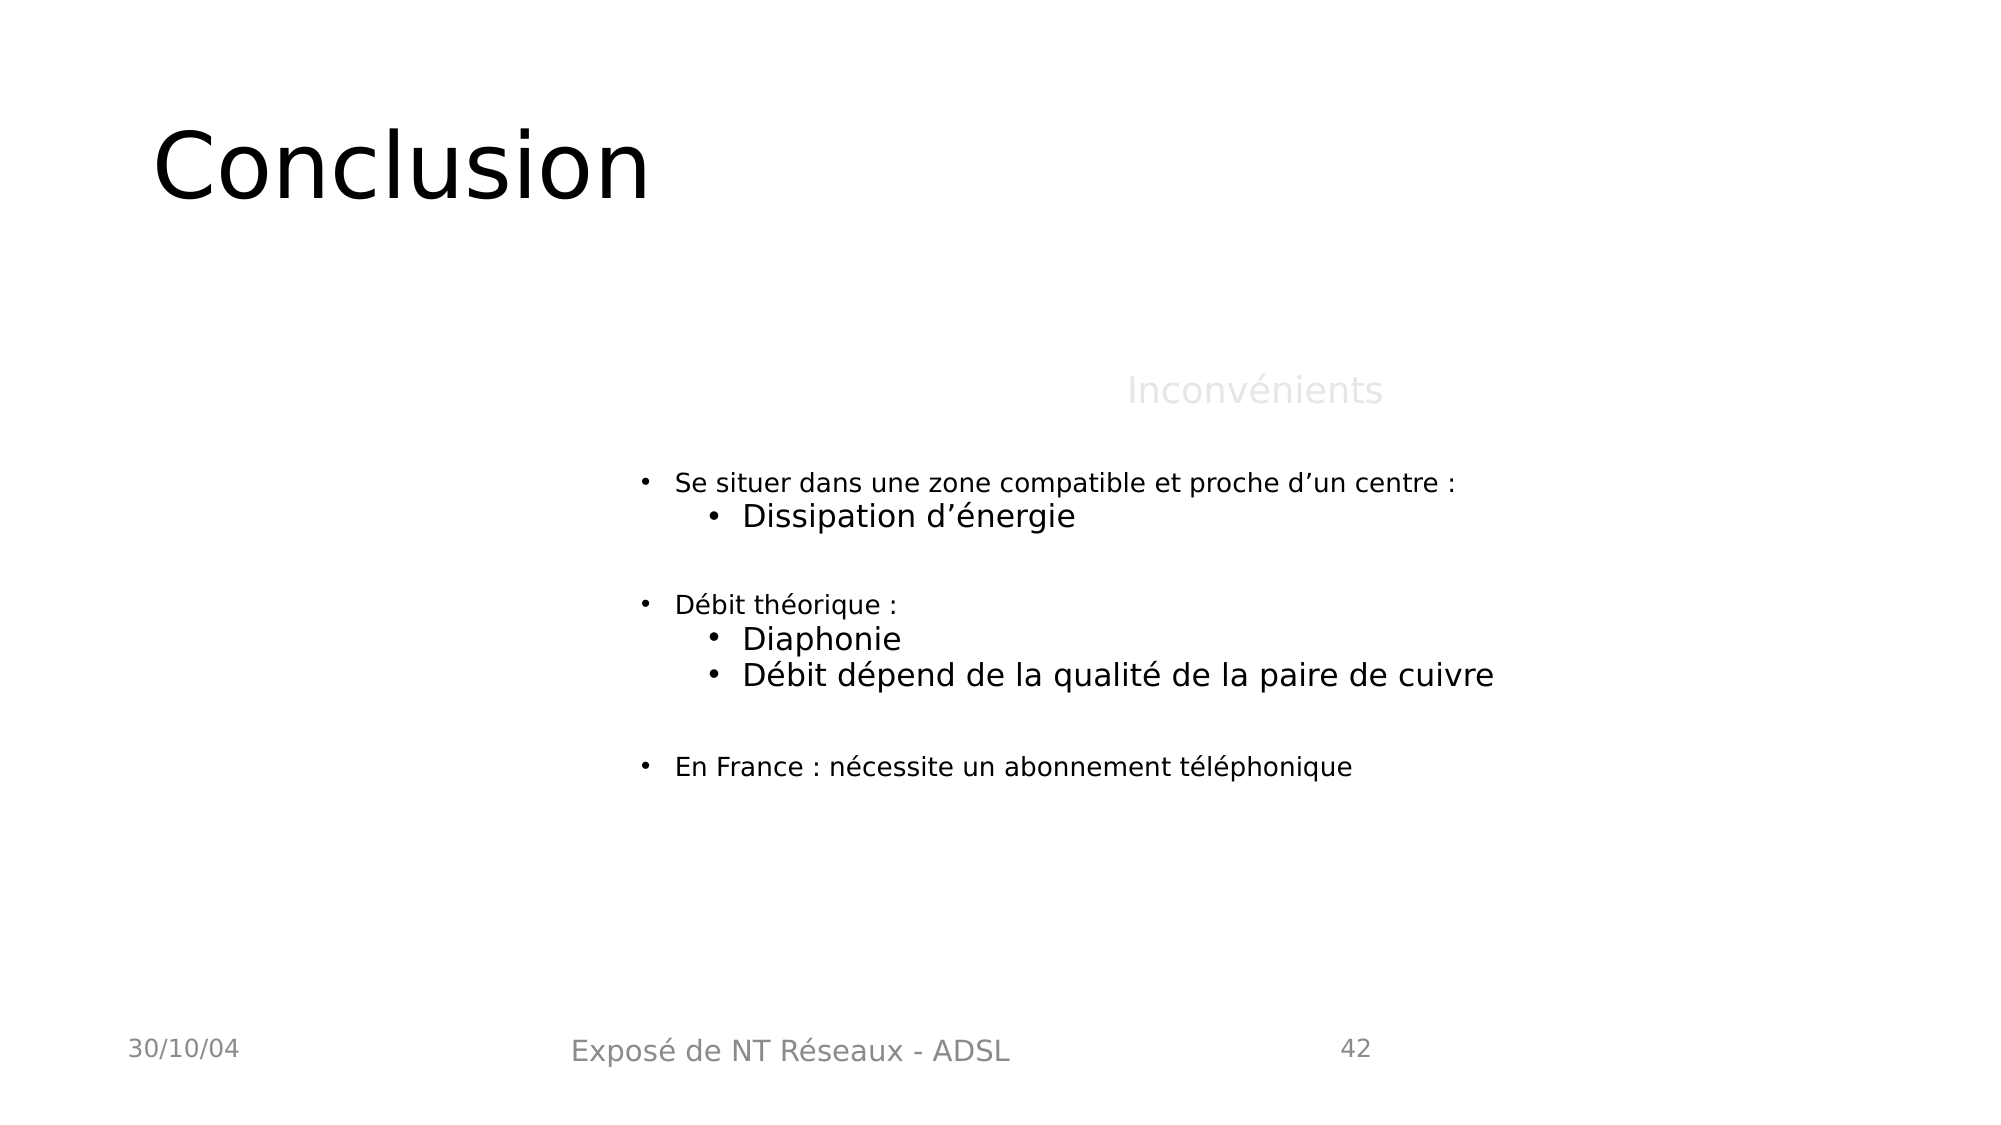

# Conclusion
Inconvénients

Se situer dans une zone compatible et proche d’un centre :
Dissipation d’énergie

Débit théorique :
Diaphonie
Débit dépend de la qualité de la paire de cuivre

En France : nécessite un abonnement téléphonique
30/10/04
Exposé de NT Réseaux - ADSL
42